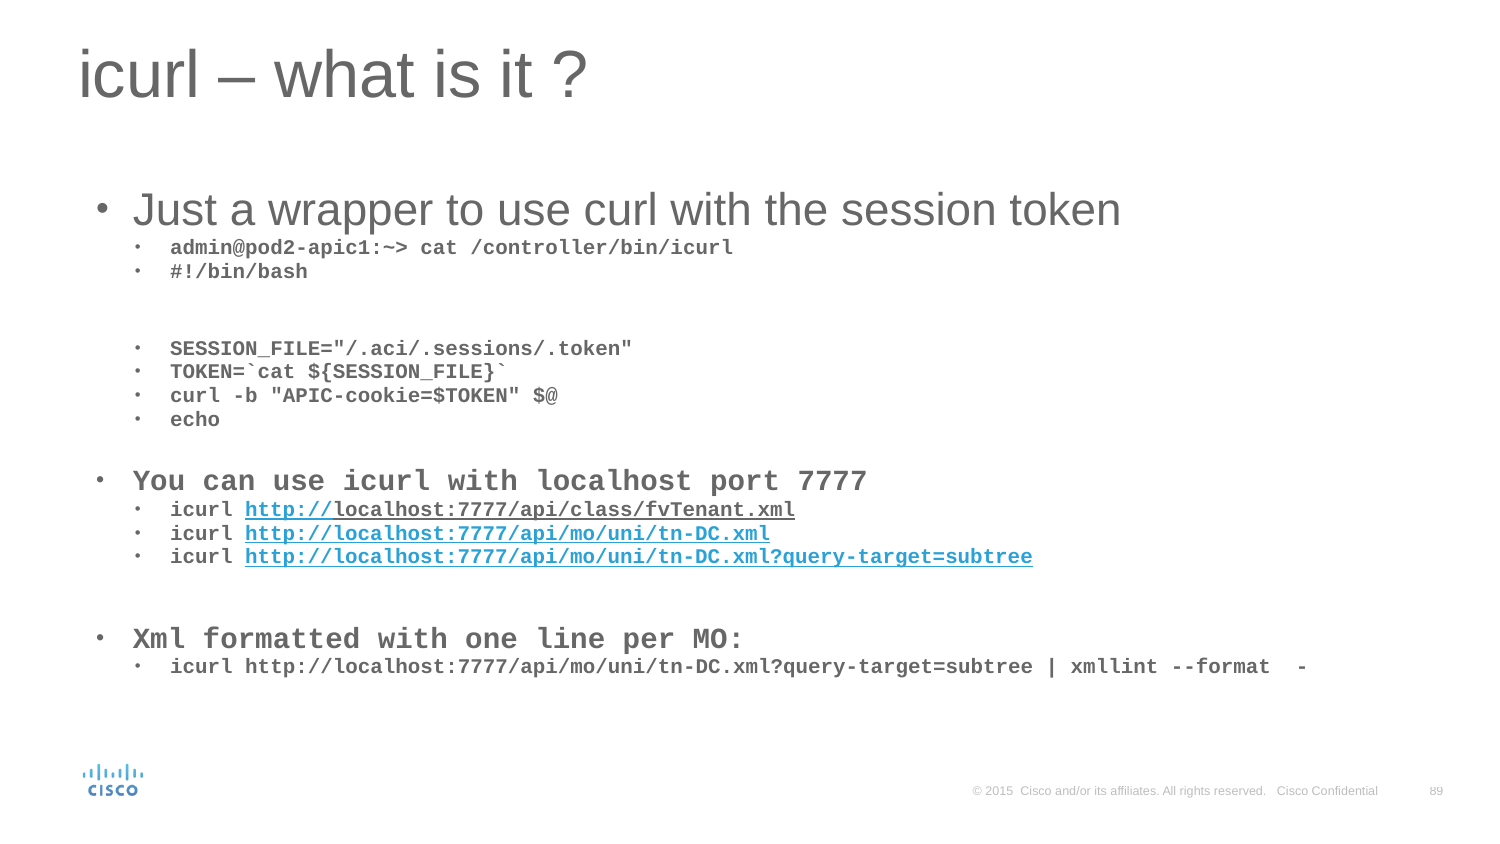

# icurl – what is it ?
Just a wrapper to use curl with the session token
admin@pod2-apic1:~> cat /controller/bin/icurl
#!/bin/bash

SESSION_FILE="/.aci/.sessions/.token"
TOKEN=`cat ${SESSION_FILE}`
curl -b "APIC-cookie=$TOKEN" $@
echo

You can use icurl with localhost port 7777
icurl http://localhost:7777/api/class/fvTenant.xml
icurl http://localhost:7777/api/mo/uni/tn-DC.xml
icurl http://localhost:7777/api/mo/uni/tn-DC.xml?query-target=subtree

Xml formatted with one line per MO:
icurl http://localhost:7777/api/mo/uni/tn-DC.xml?query-target=subtree | xmllint --format  -